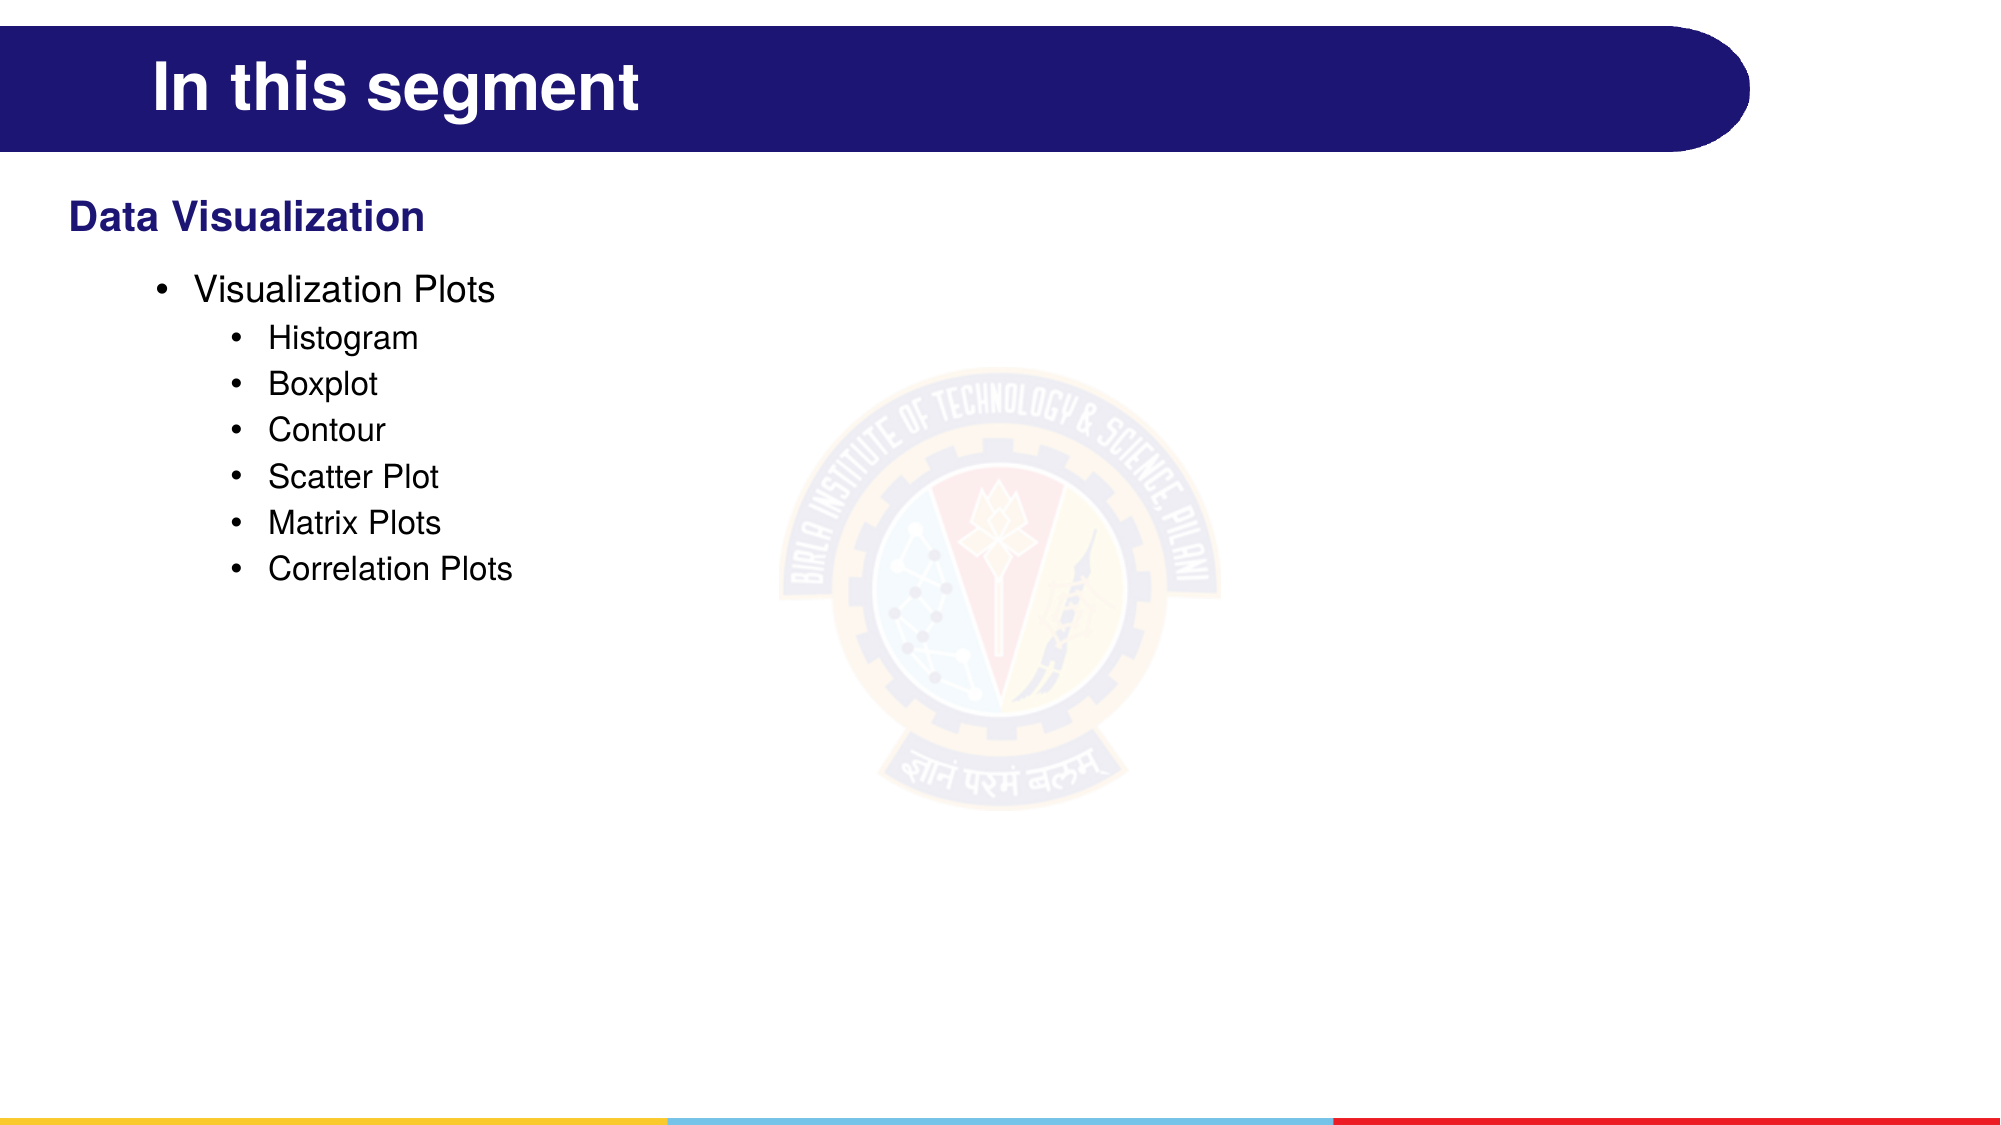

# In this segment
Data Visualization
Visualization Plots
Histogram
Boxplot
Contour
Scatter Plot
Matrix Plots
Correlation Plots